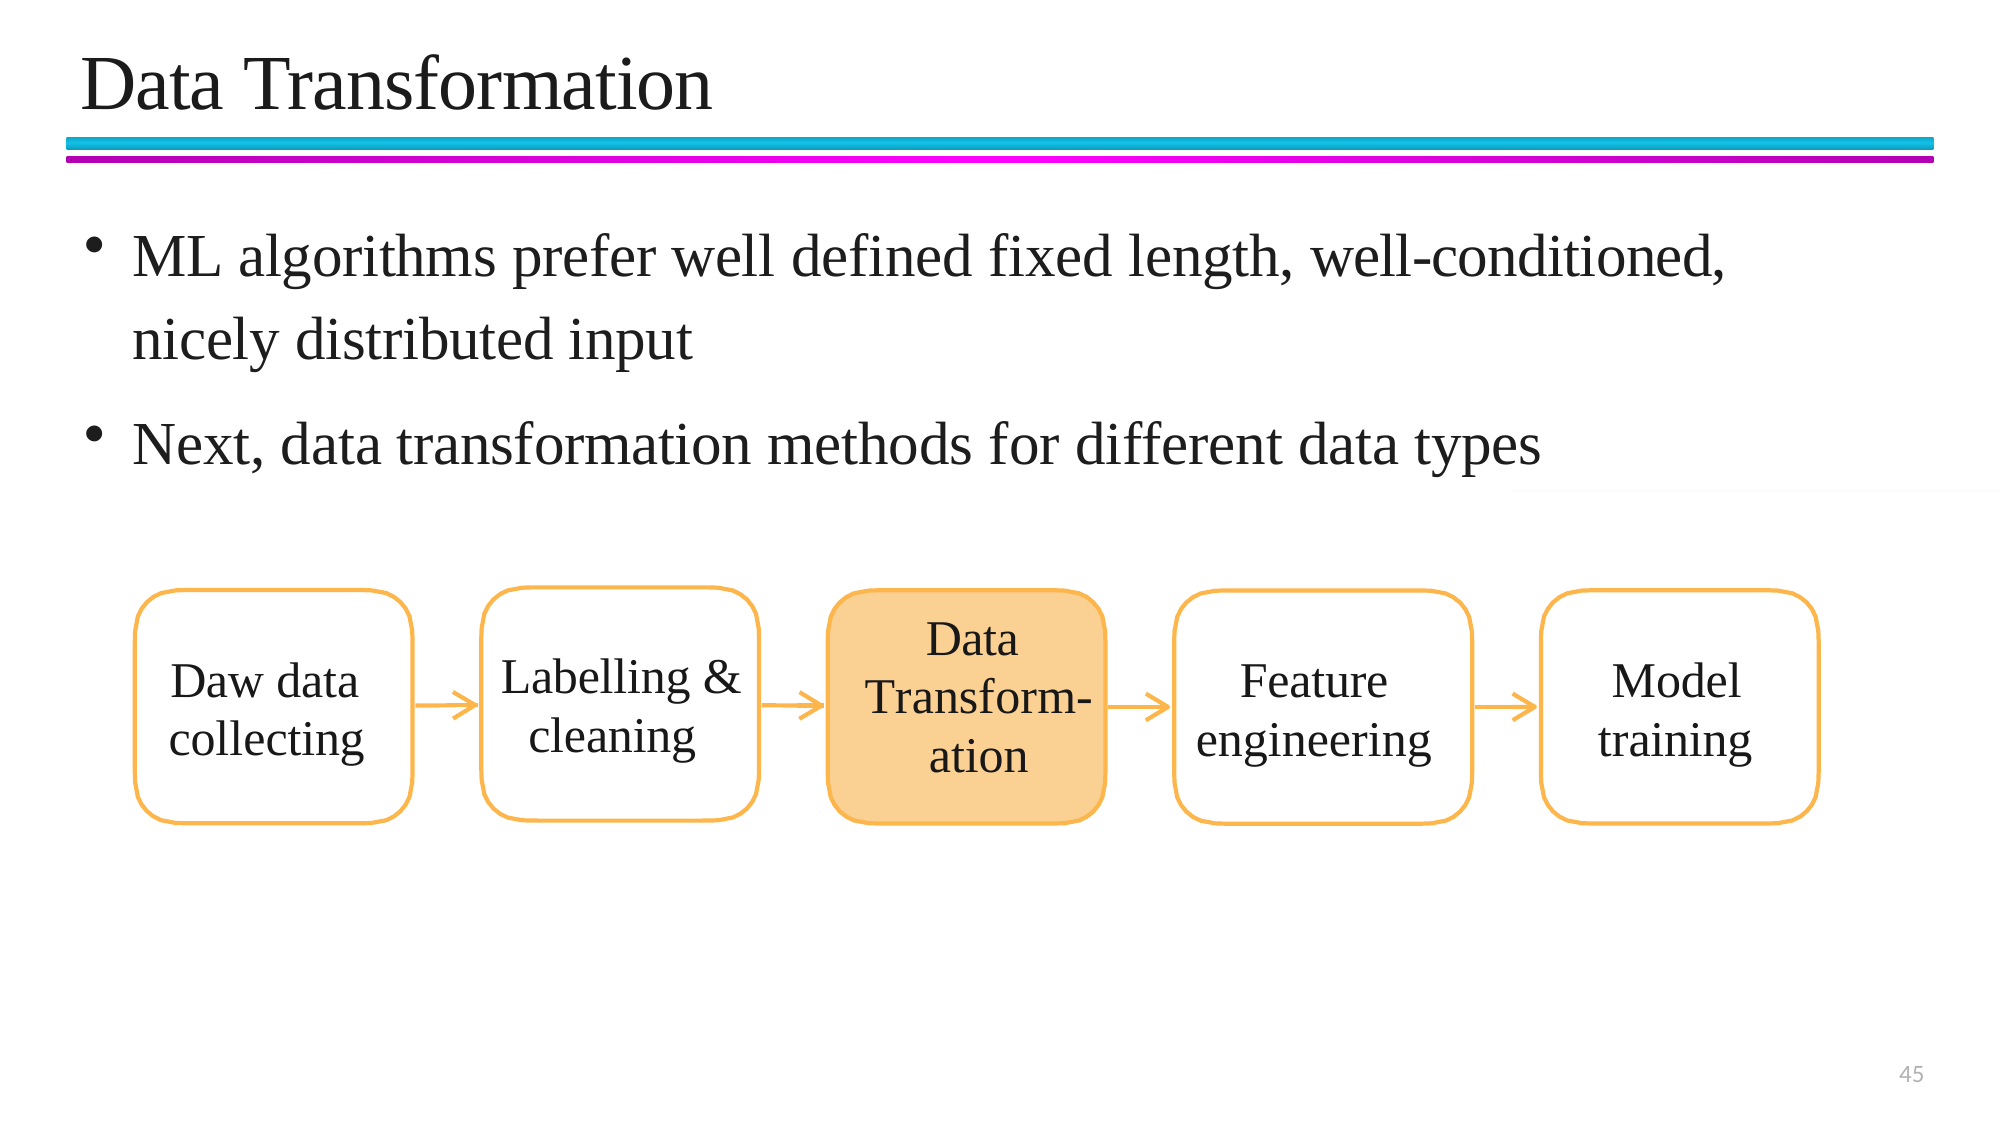

# Data Transformation
ML algorithms prefer well defined fixed length, well-conditioned,  nicely distributed input
Next, data transformation methods for different data types

Data  Transform-ation
Labelling &  cleaning
Daw data  collecting
Model  training
Feature  engineering

45